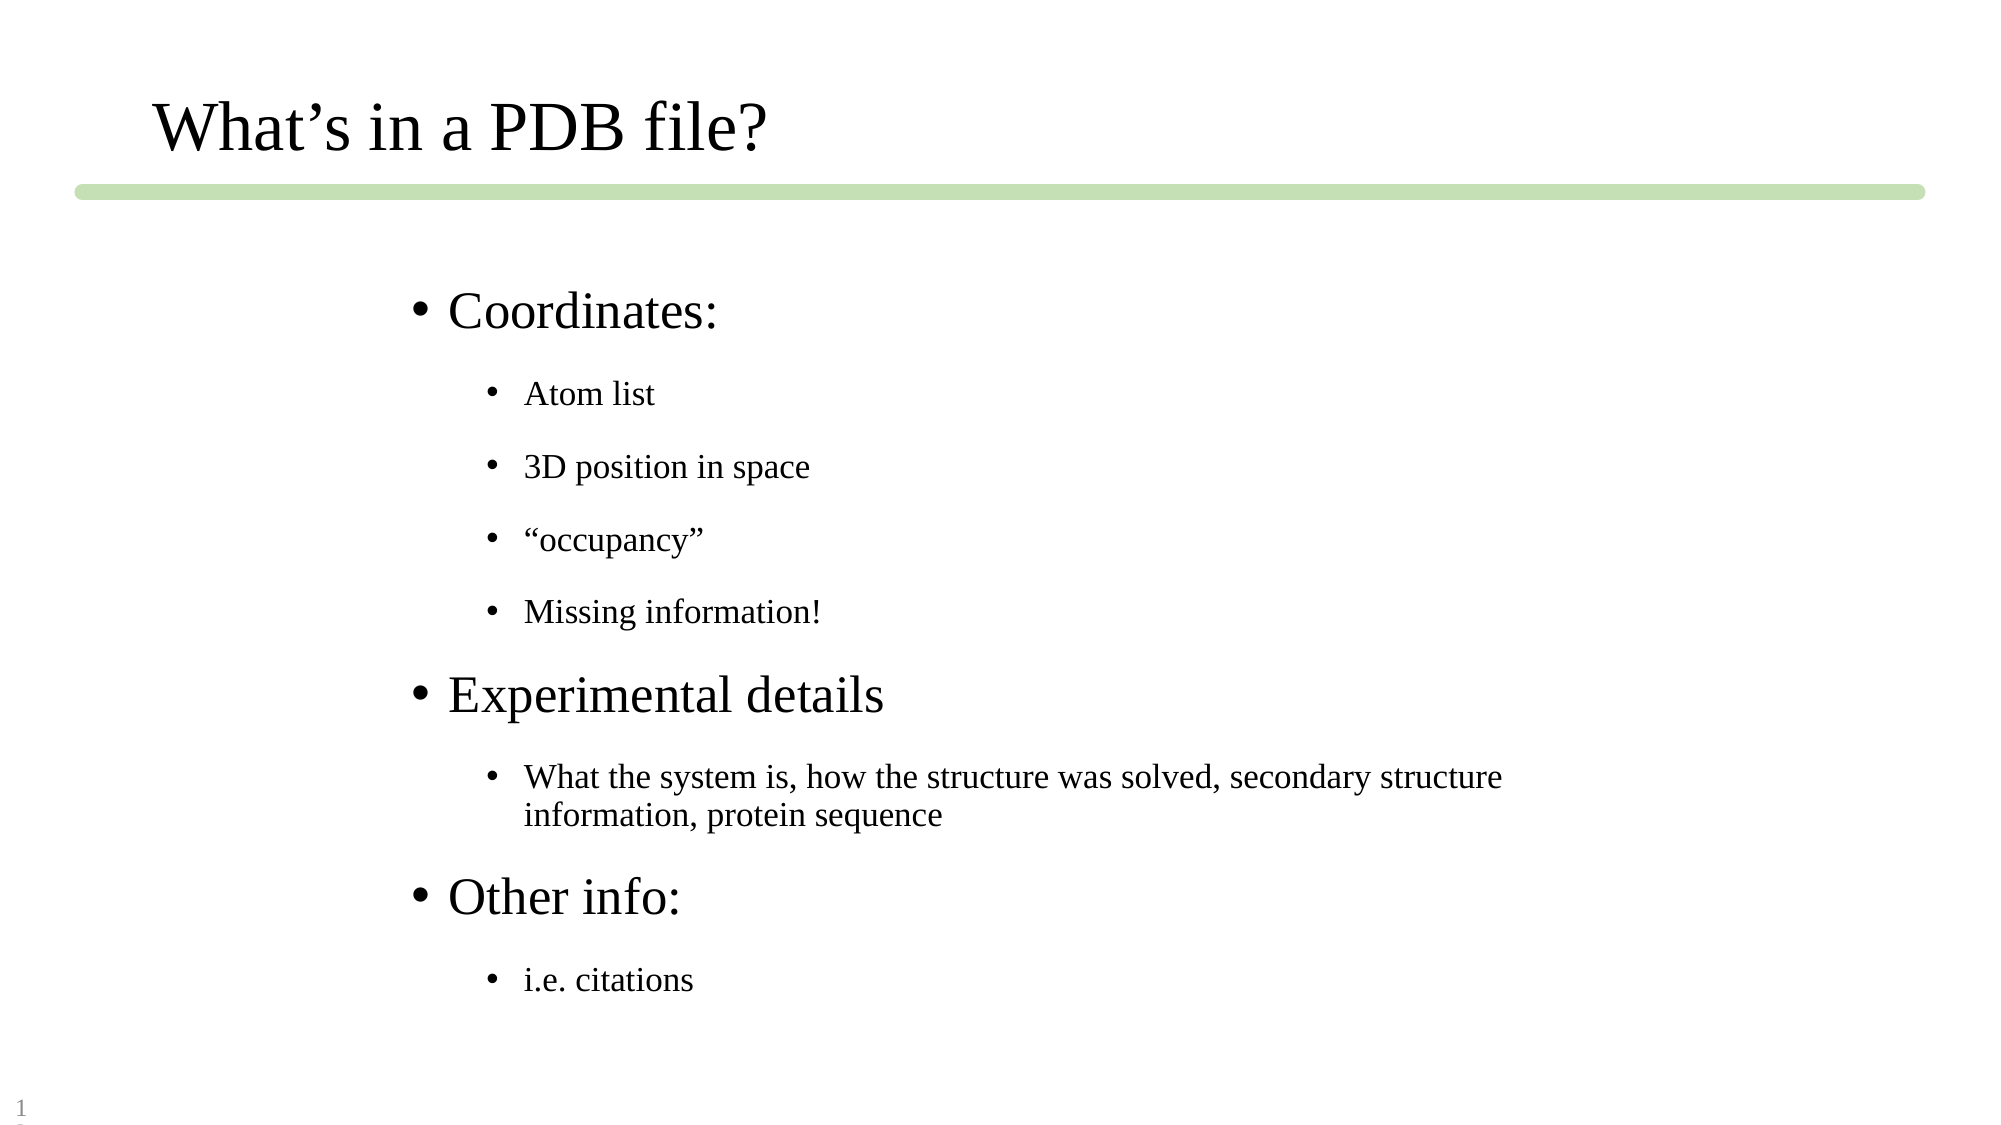

# What’s in a PDB file?
Coordinates:
Atom list
3D position in space
“occupancy”
Missing information!
Experimental details
What the system is, how the structure was solved, secondary structure information, protein sequence
Other info:
i.e. citations
12